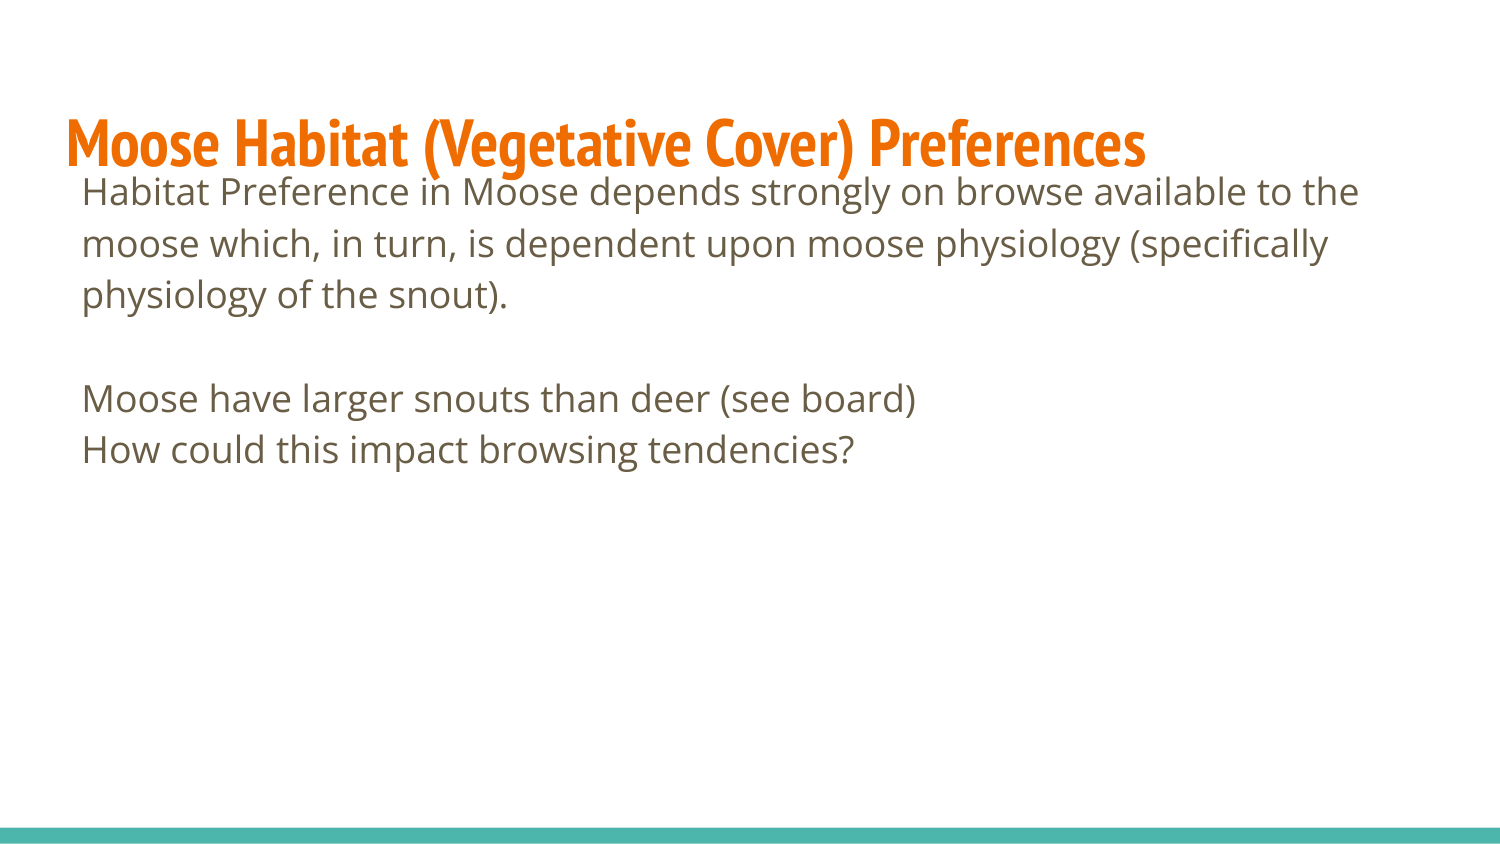

# Moose Habitat (Vegetative Cover) Preferences

Habitat Preference in Moose depends strongly on browse available to the moose which, in turn, is dependent upon moose physiology (specifically physiology of the snout).

Moose have larger snouts than deer (see board)
How could this impact browsing tendencies?